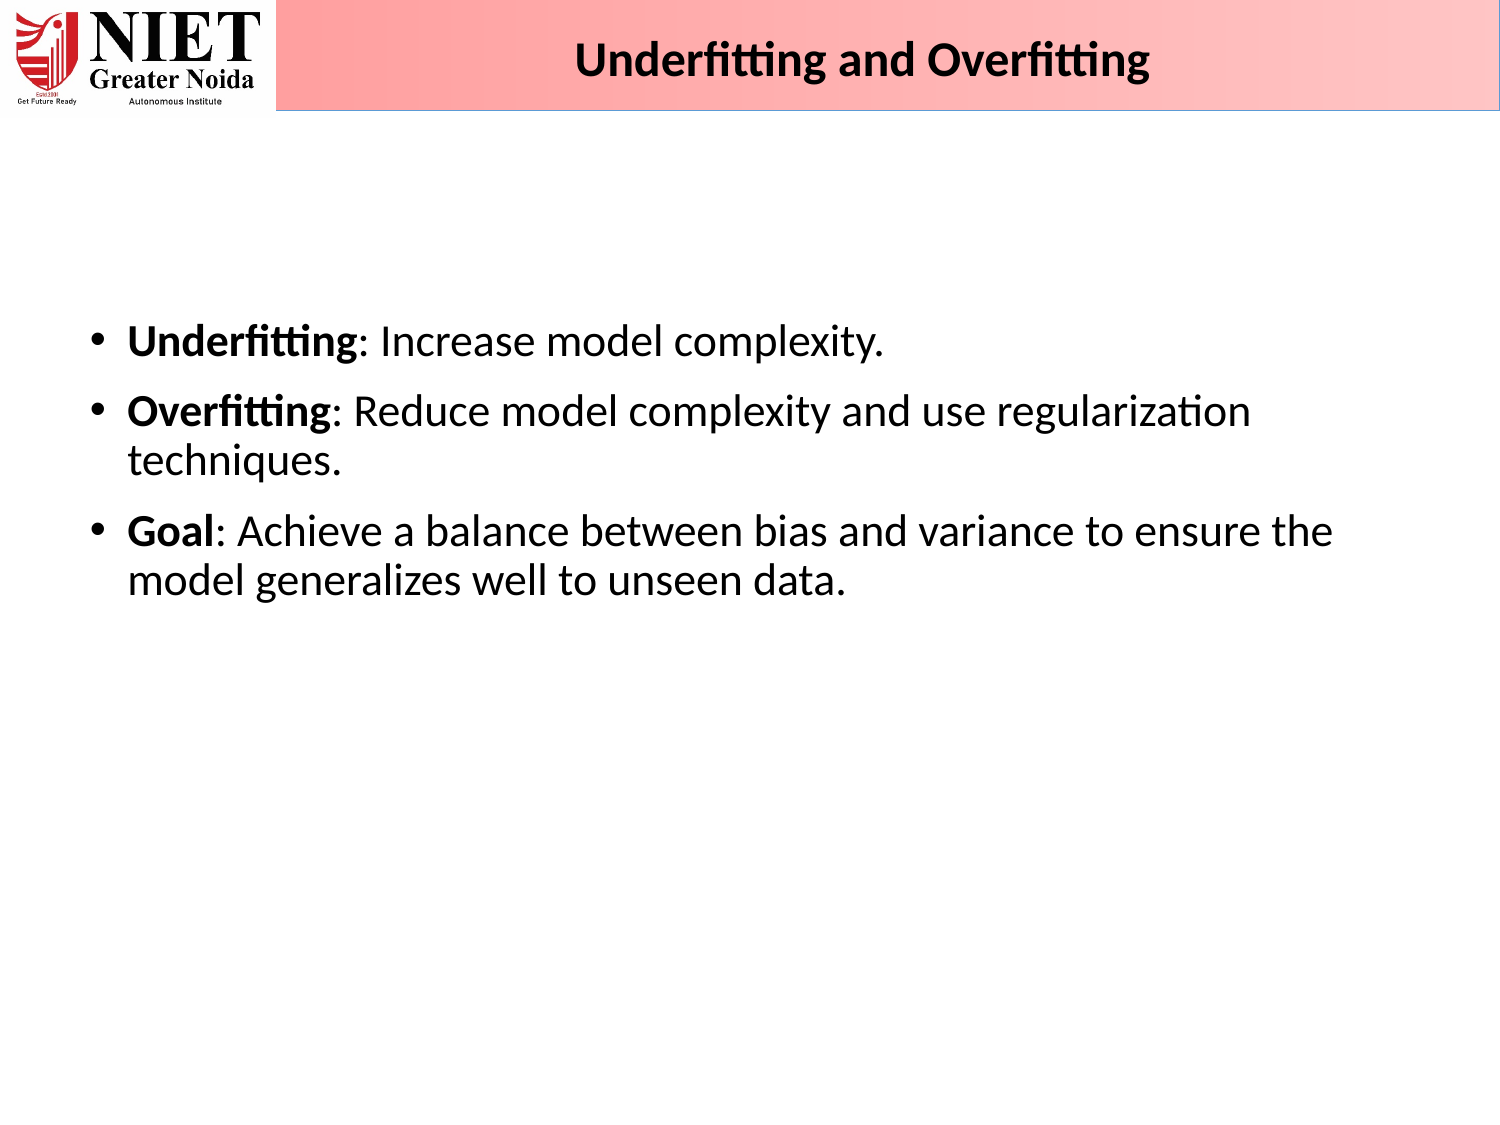

Underfitting and Overfitting
Underfitting: Increase model complexity.
Overfitting: Reduce model complexity and use regularization techniques.
Goal: Achieve a balance between bias and variance to ensure the model generalizes well to unseen data.